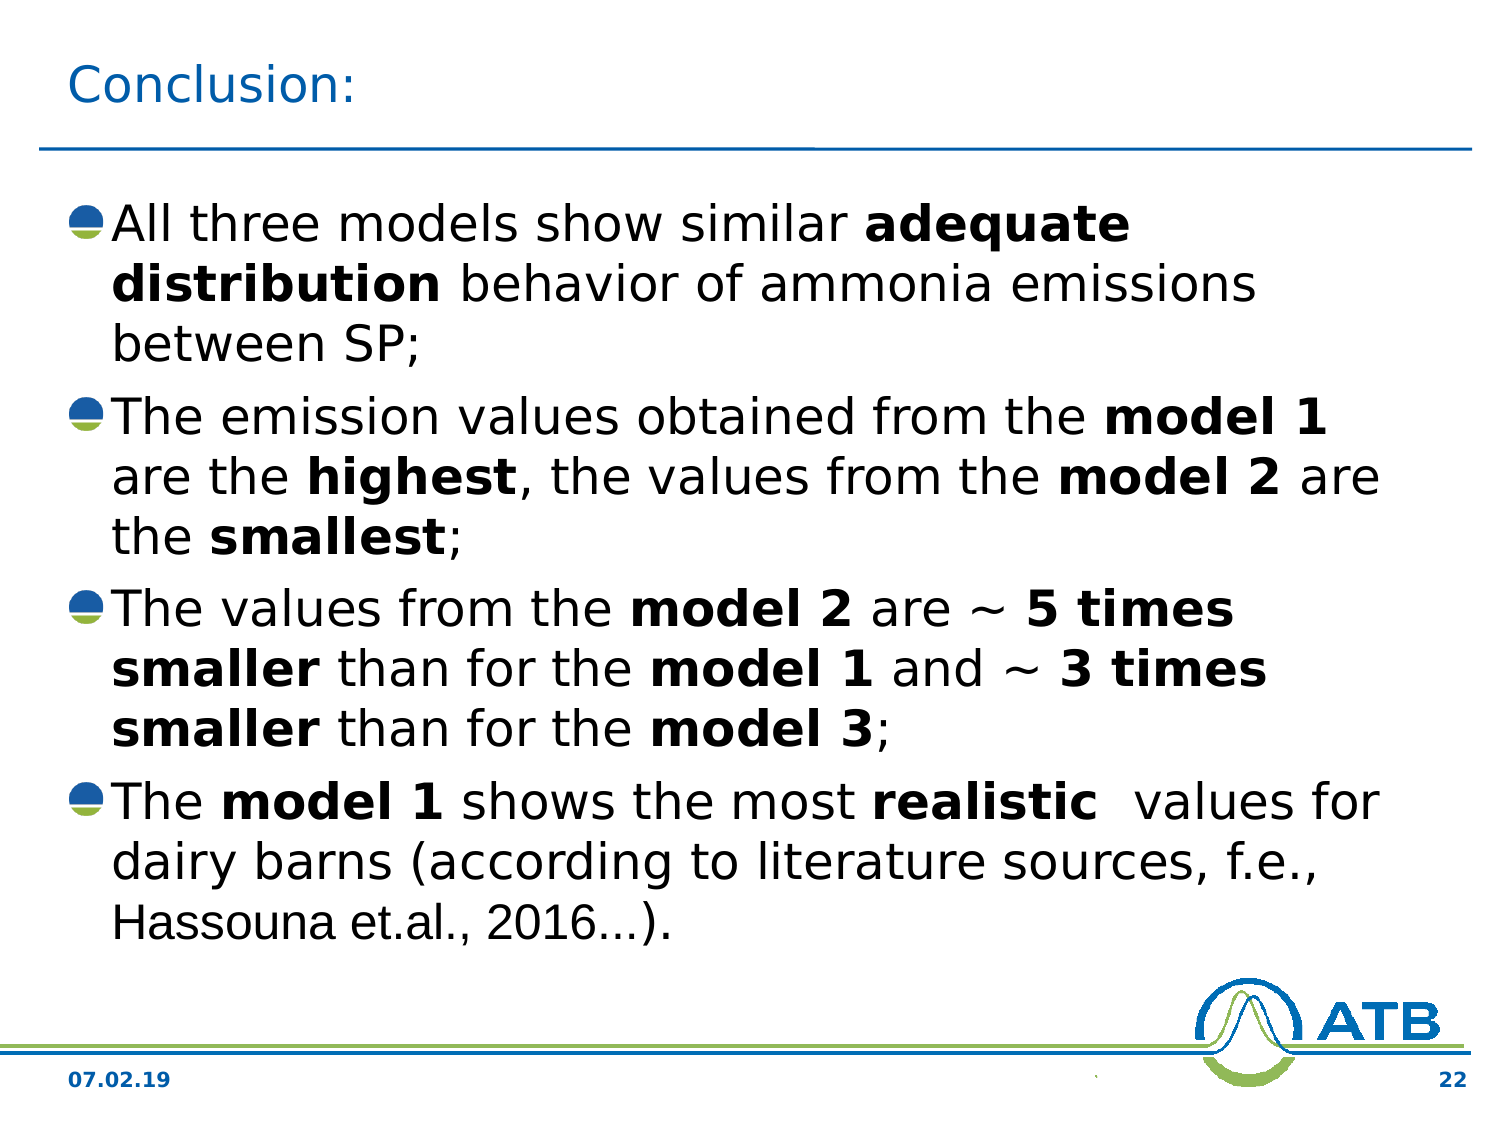

Conclusion:
All three models show similar adequate distribution behavior of ammonia emissions between SP;
The emission values obtained from the model 1 are the highest, the values from the model 2 are the smallest;
The values from the model 2 are ~ 5 times smaller than for the model 1 and ~ 3 times smaller than for the model 3;
The model 1 shows the most realistic  values for dairy barns (according to literature sources, f.e., Hassouna et.al., 2016...).

07.02.19
22